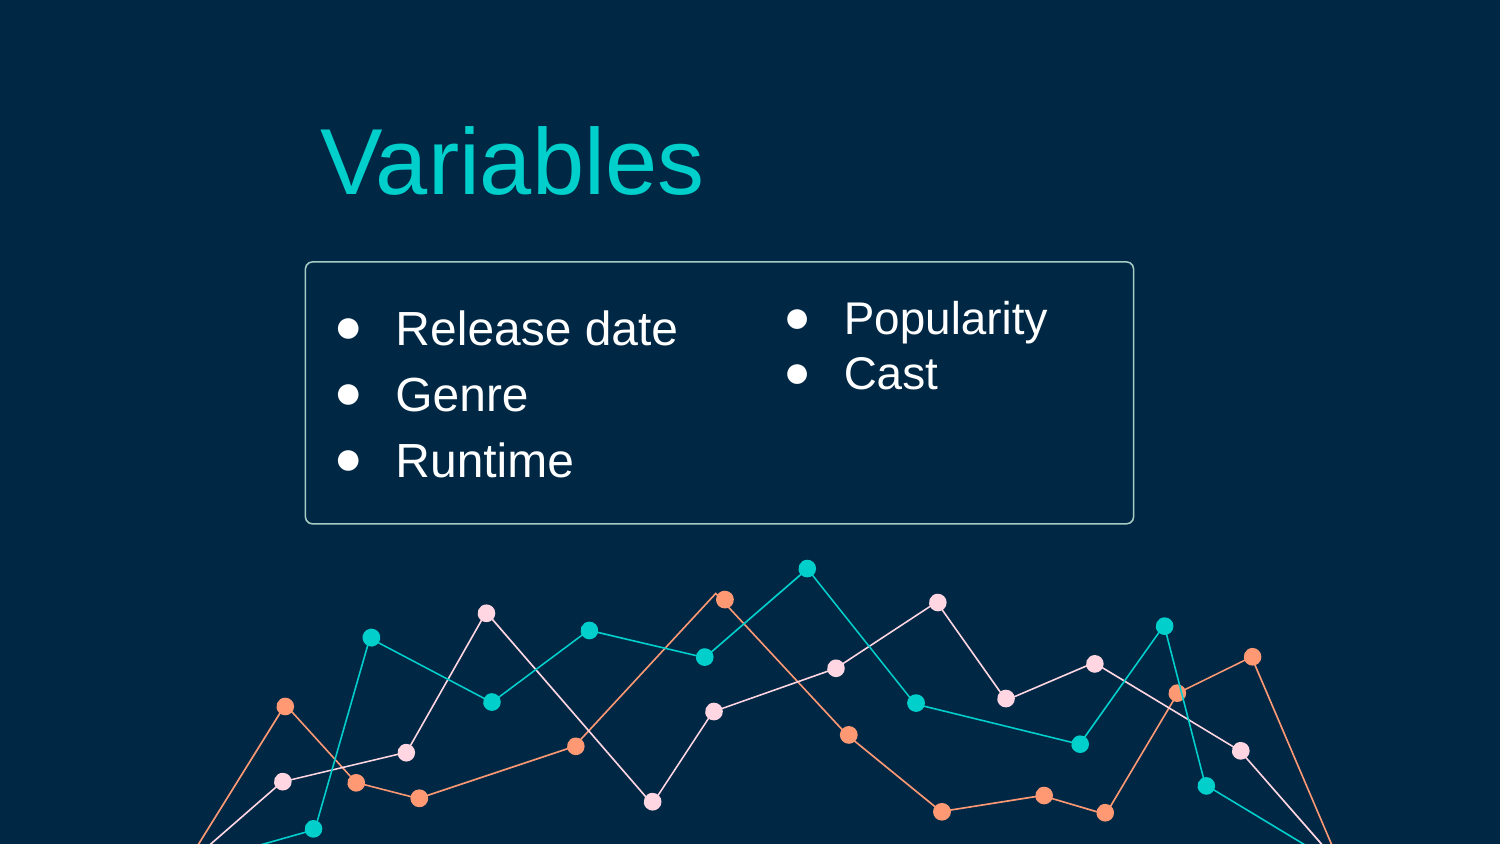

# Variables

Release date
Genre
Runtime
Popularity
Cast